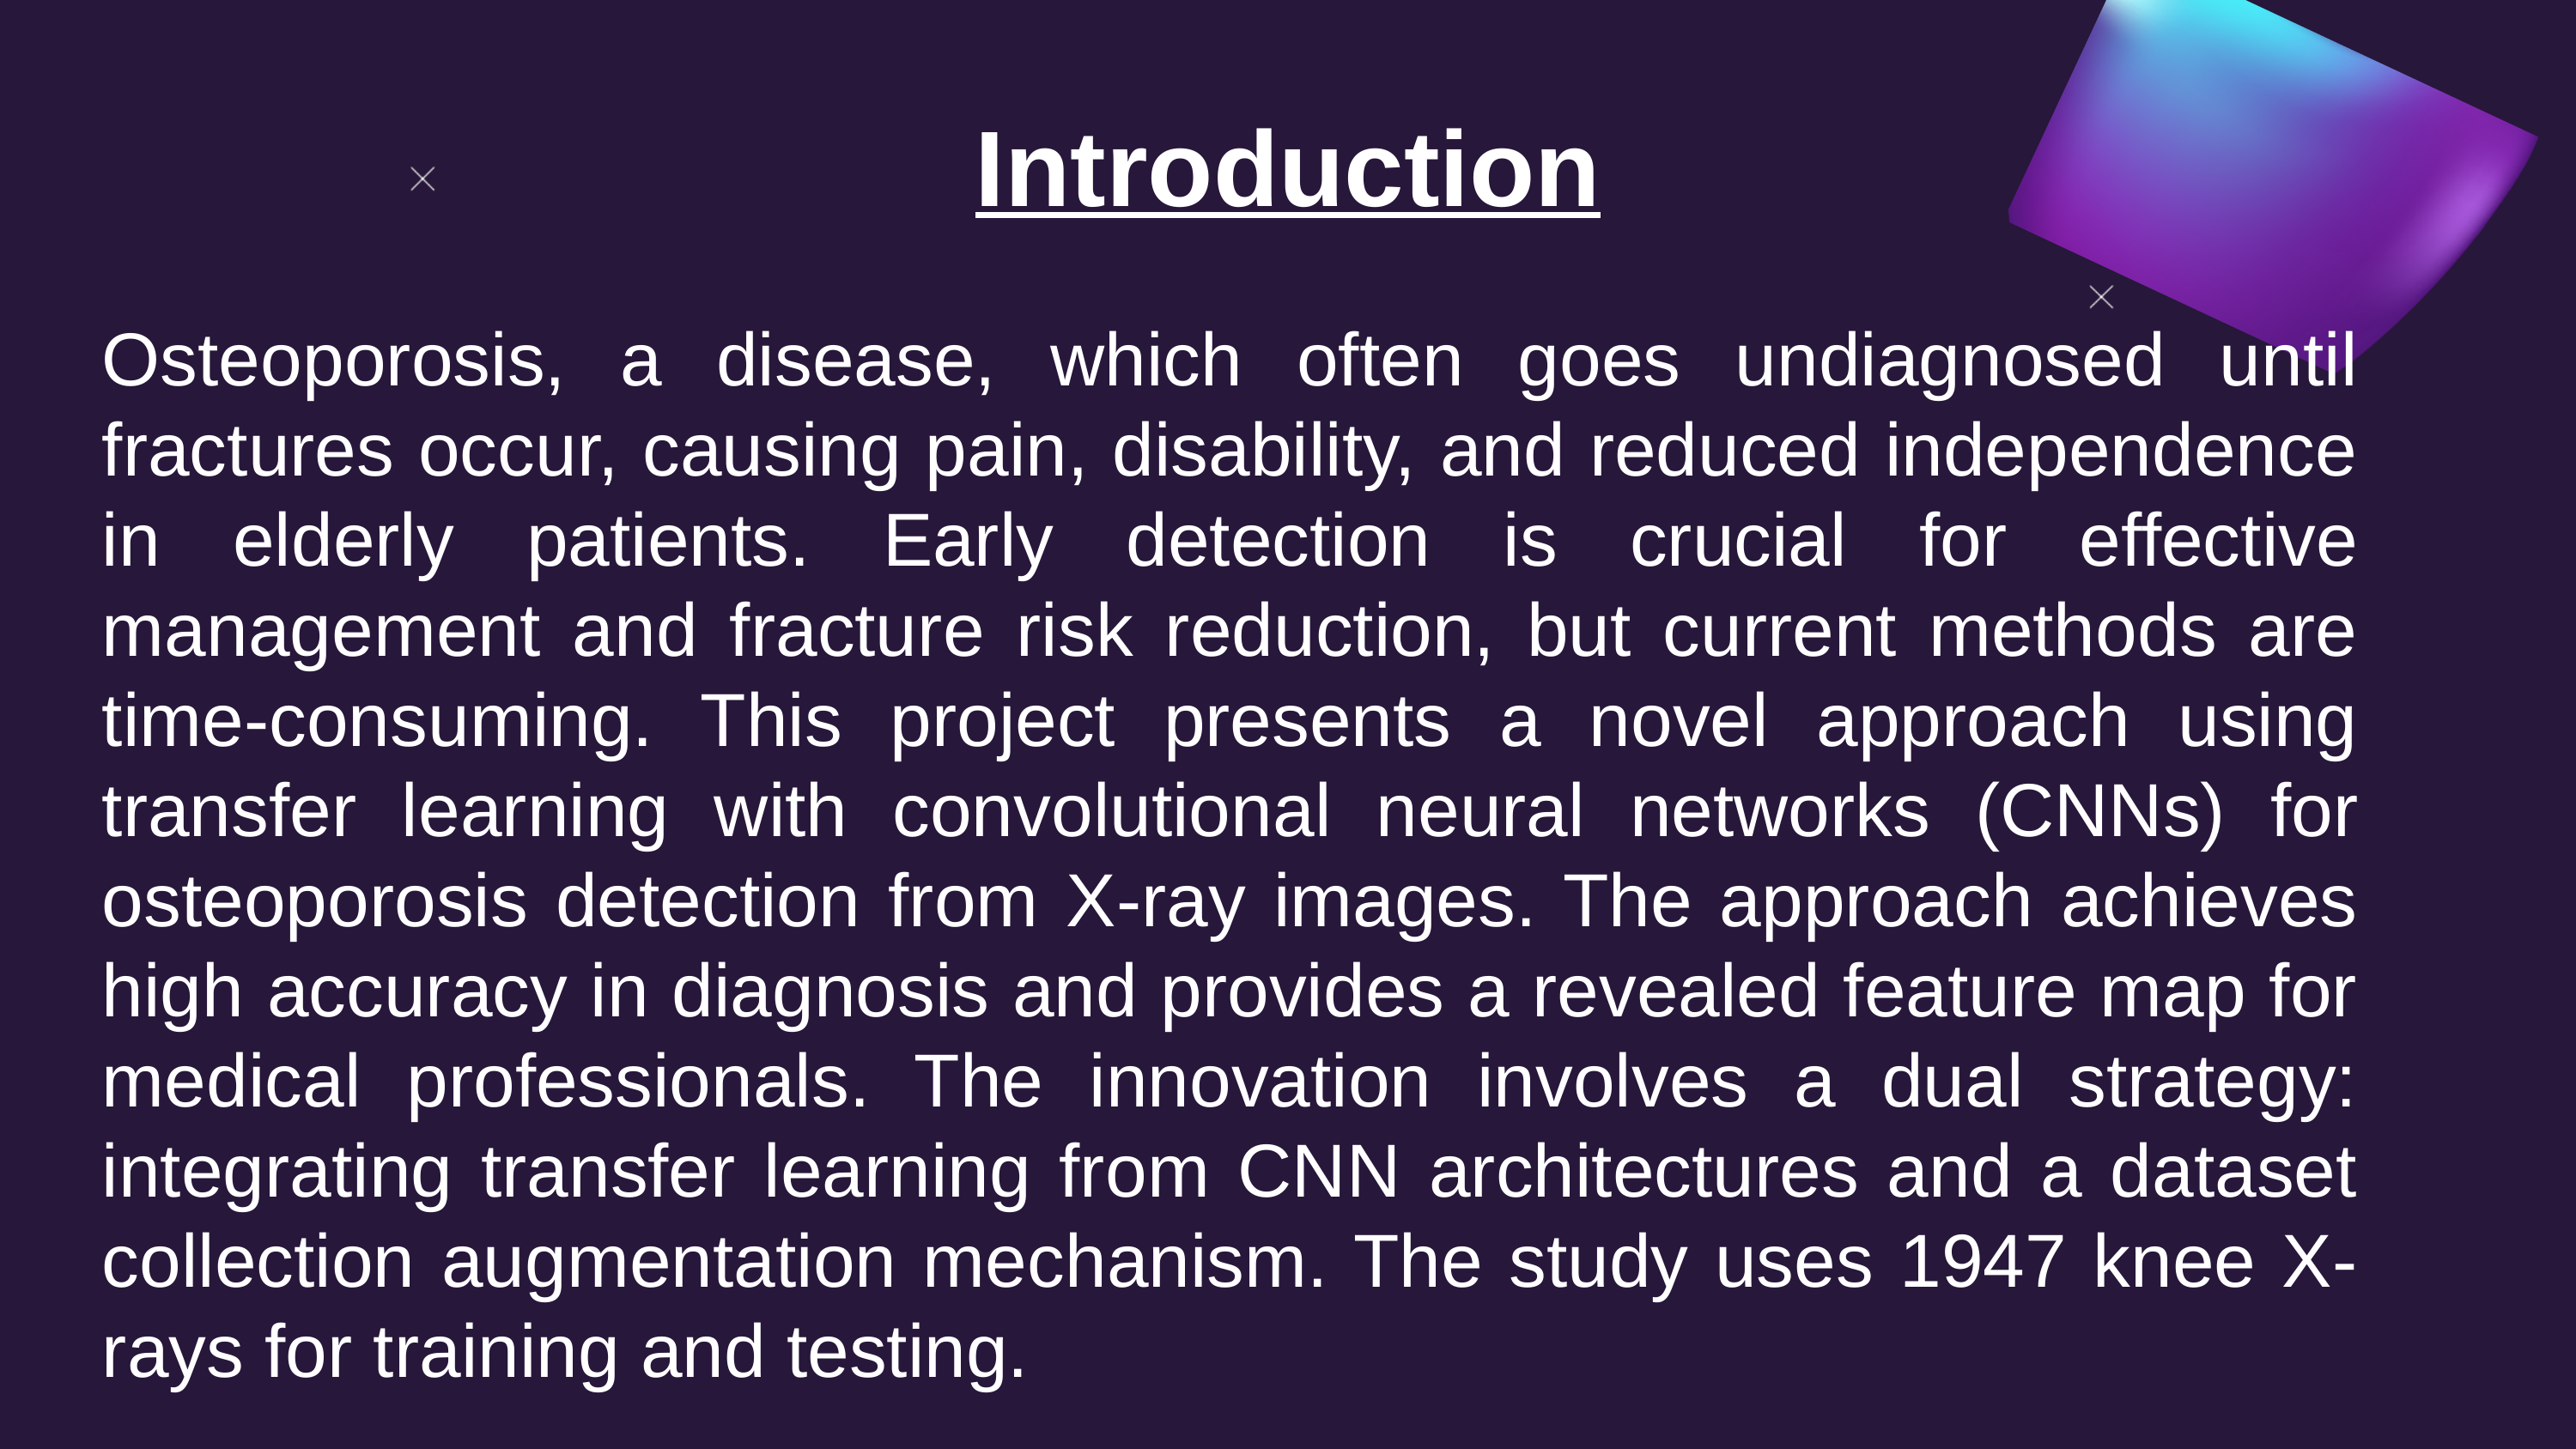

Introduction

Osteoporosis, a disease, which often goes undiagnosed until fractures occur, causing pain, disability, and reduced independence in elderly patients. Early detection is crucial for effective management and fracture risk reduction, but current methods are time-consuming. This project presents a novel approach using transfer learning with convolutional neural networks (CNNs) for osteoporosis detection from X-ray images. The approach achieves high accuracy in diagnosis and provides a revealed feature map for medical professionals. The innovation involves a dual strategy: integrating transfer learning from CNN architectures and a dataset collection augmentation mechanism. The study uses 1947 knee X-rays for training and testing.